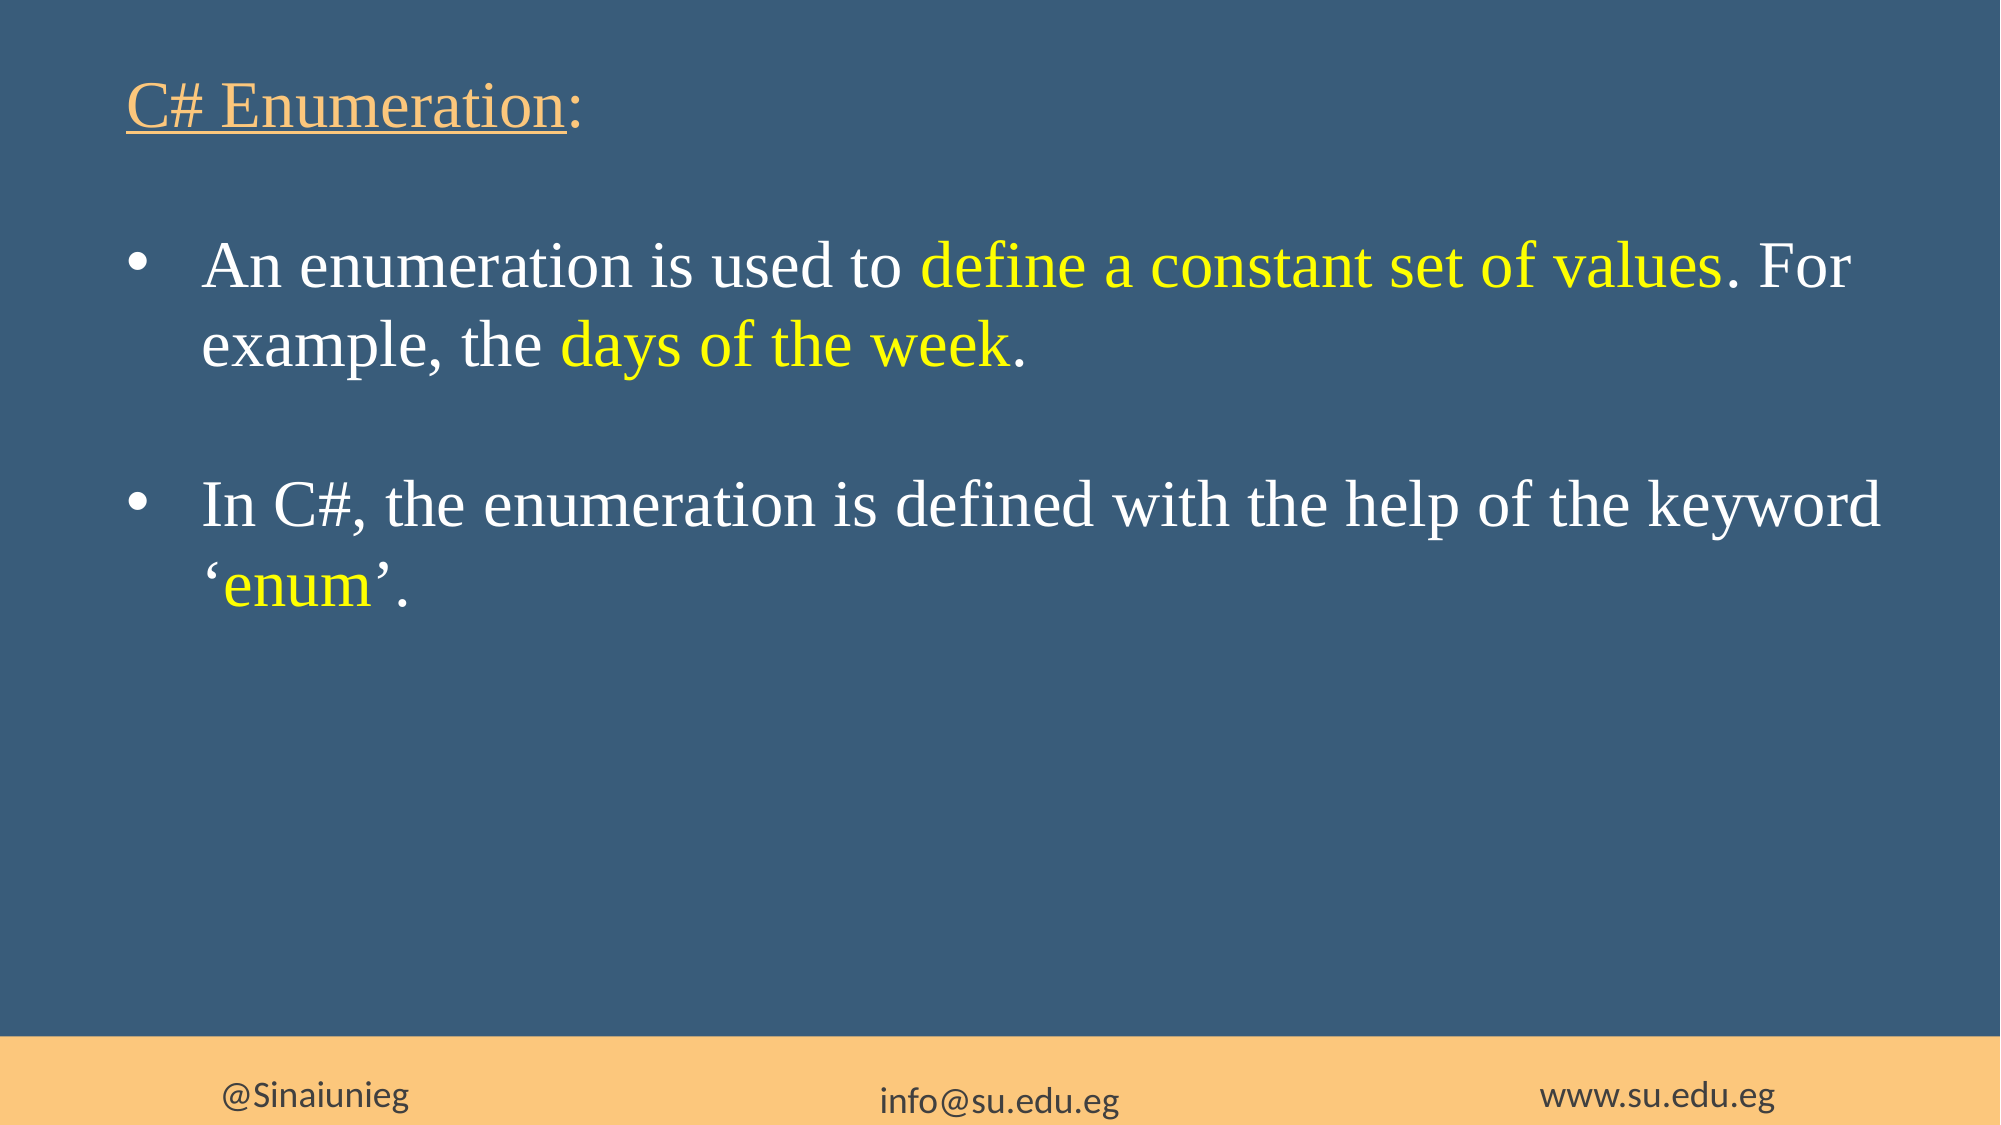

C# Enumeration:

An enumeration is used to define a constant set of values. For example, the days of the week.

In C#, the enumeration is defined with the help of the keyword ‘enum’.

@Sinaiunieg
www.su.edu.eg
info@su.edu.eg